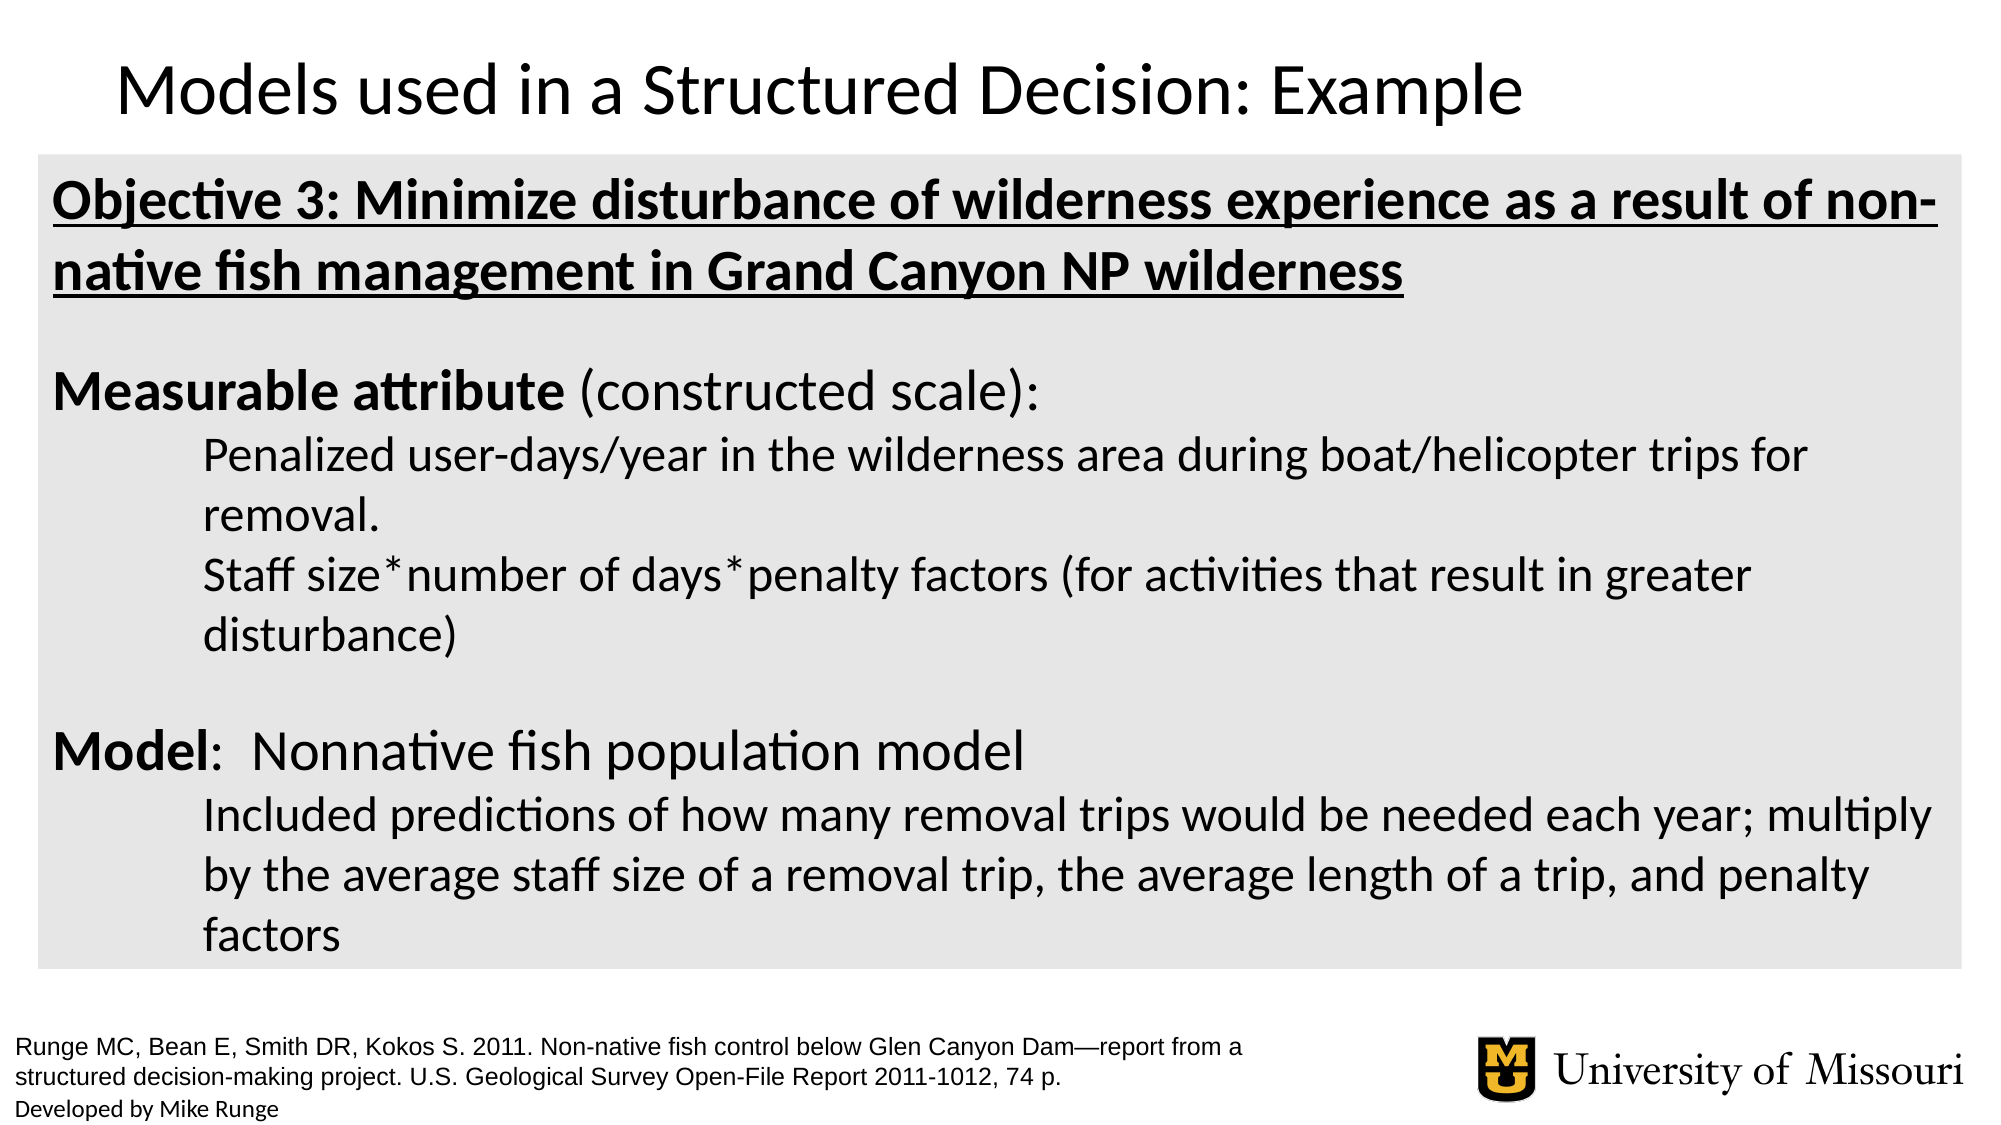

# Models used in a Structured Decision: Example
Objective 3: Minimize disturbance of wilderness experience as a result of non-native fish management in Grand Canyon NP wilderness

Measurable attribute (constructed scale):
Penalized user-days/year in the wilderness area during boat/helicopter trips for removal.
Staff size*number of days*penalty factors (for activities that result in greater disturbance)

Model:  Nonnative fish population model
Included predictions of how many removal trips would be needed each year; multiply by the average staff size of a removal trip, the average length of a trip, and penalty factors
Runge MC, Bean E, Smith DR, Kokos S. 2011. Non-native fish control below Glen Canyon Dam—report from a structured decision-making project. U.S. Geological Survey Open-File Report 2011-1012, 74 p.
Developed by Mike Runge